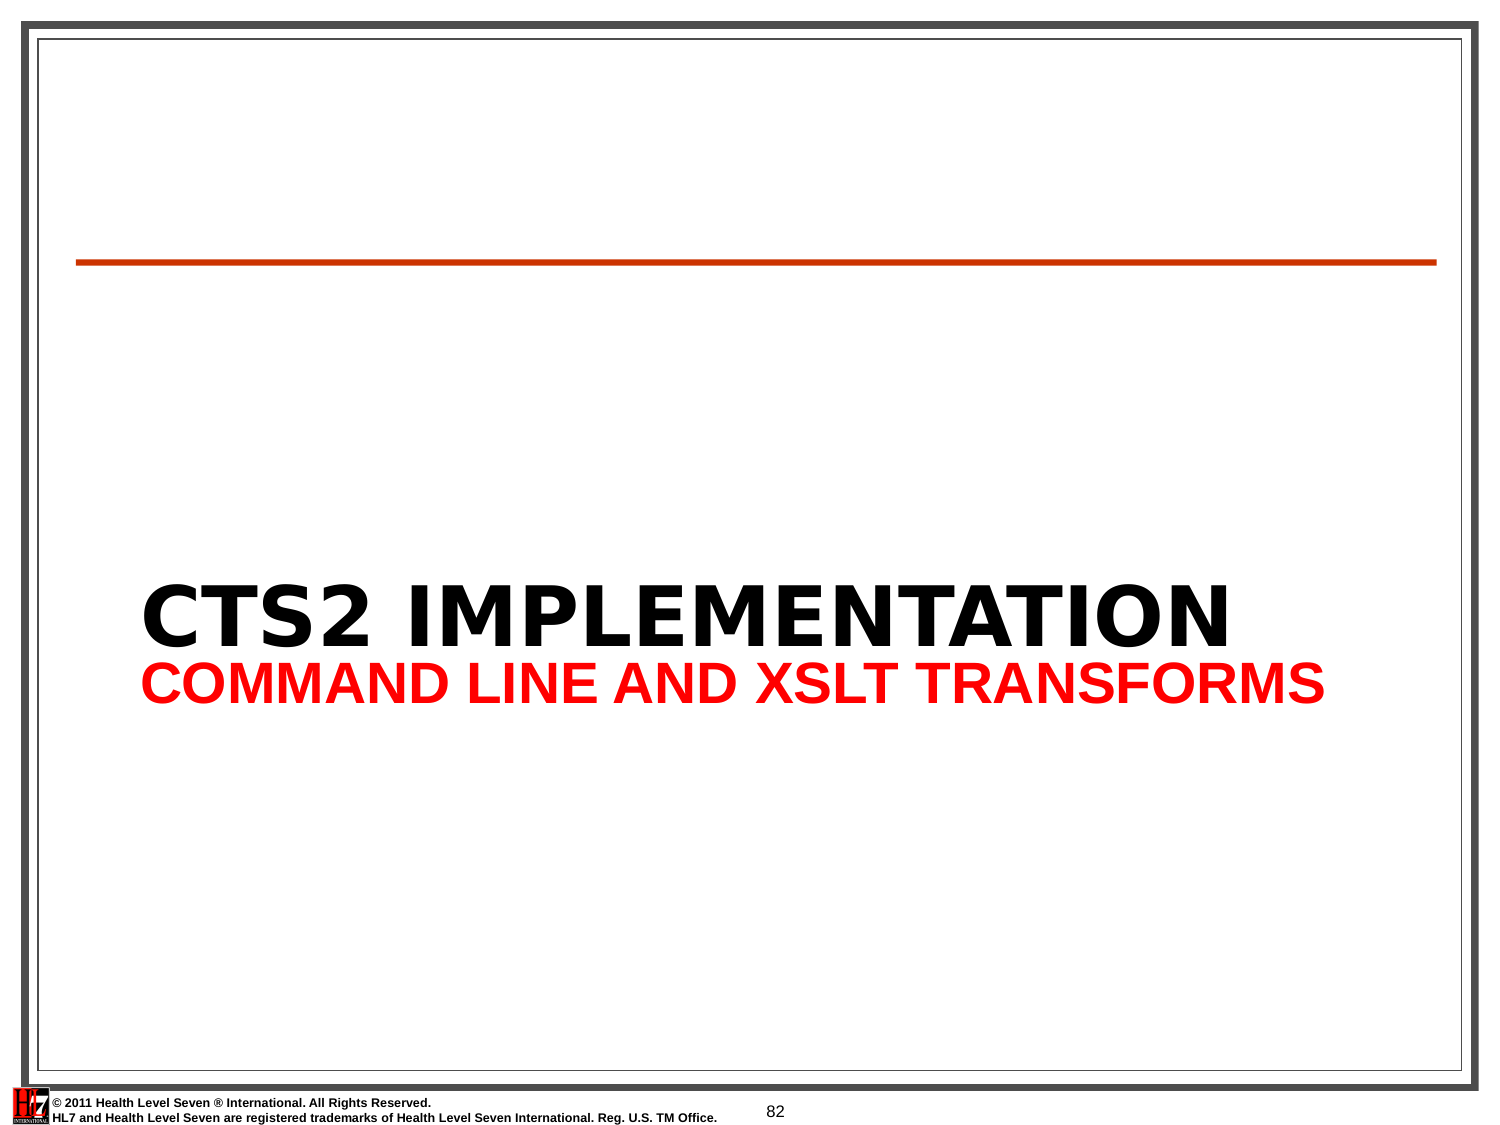

COMMAND LINE AND XSLT TRANSFORMS
# CTS2 Implementation
82